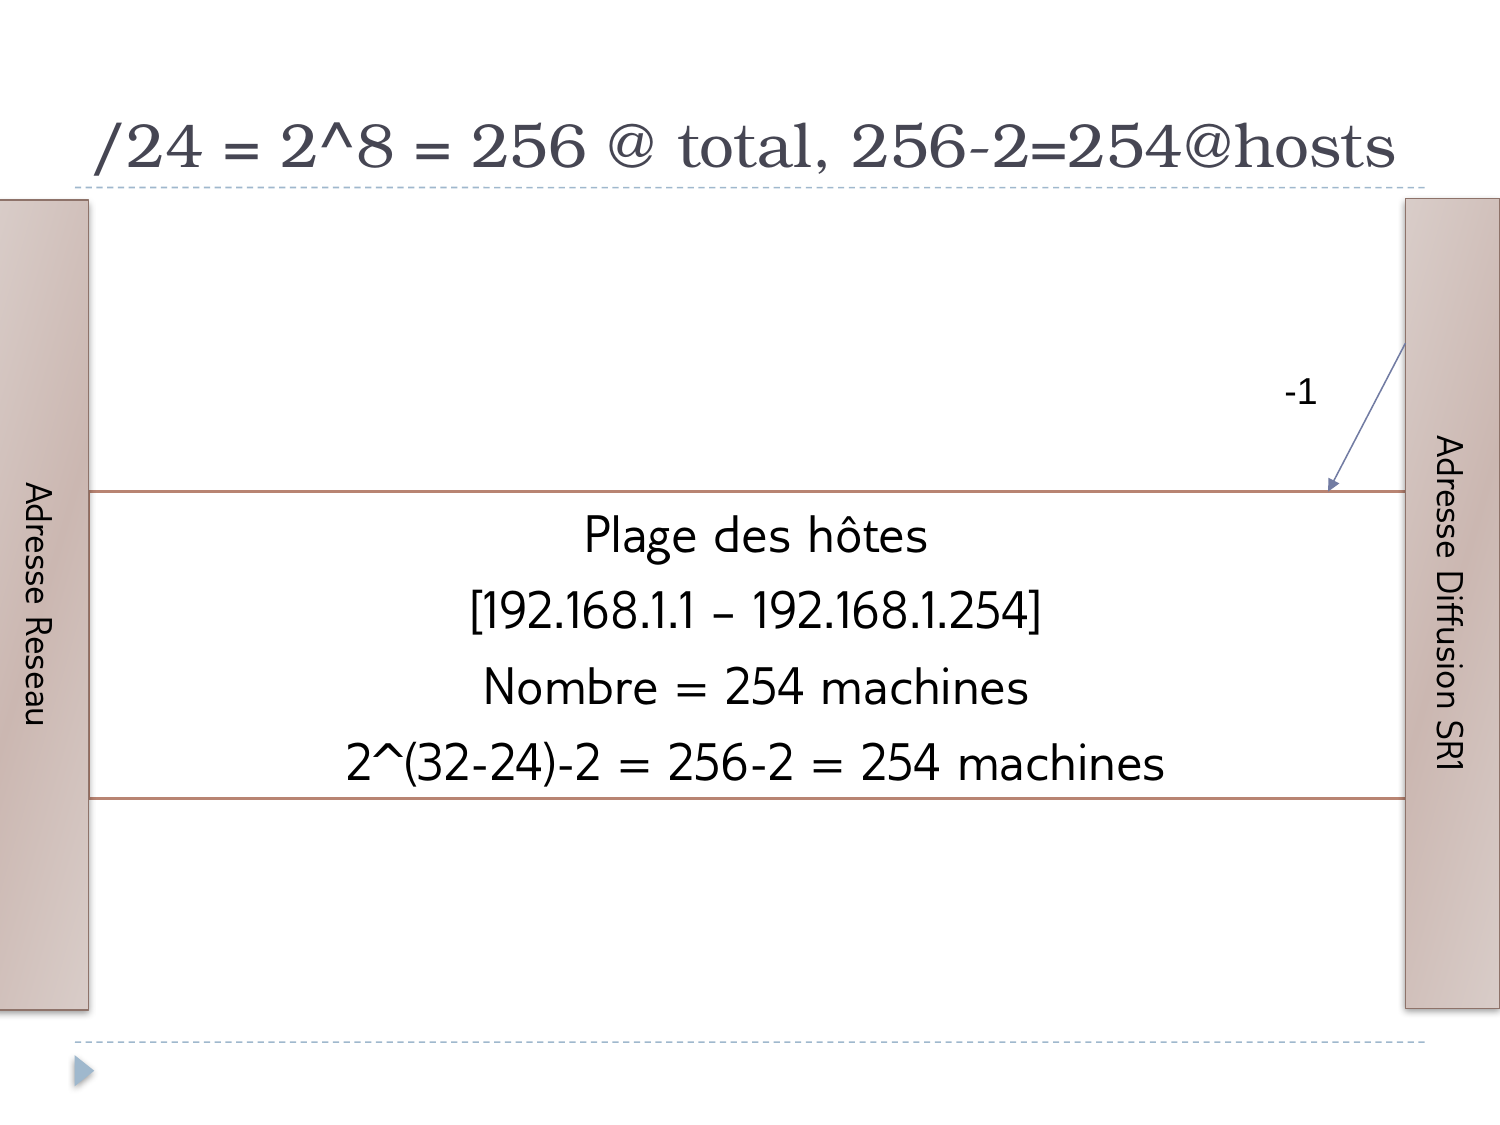

# /24 = 2^8 = 256 @ total, 256-2=254@hosts
Adresse Diffusion SR1
Adresse Reseau
-1
+1
Plage des hôtes
[192.168.1.1 – 192.168.1.254]
Nombre = 254 machines
2^(32-24)-2 = 256-2 = 254 machines
Reseau suivant